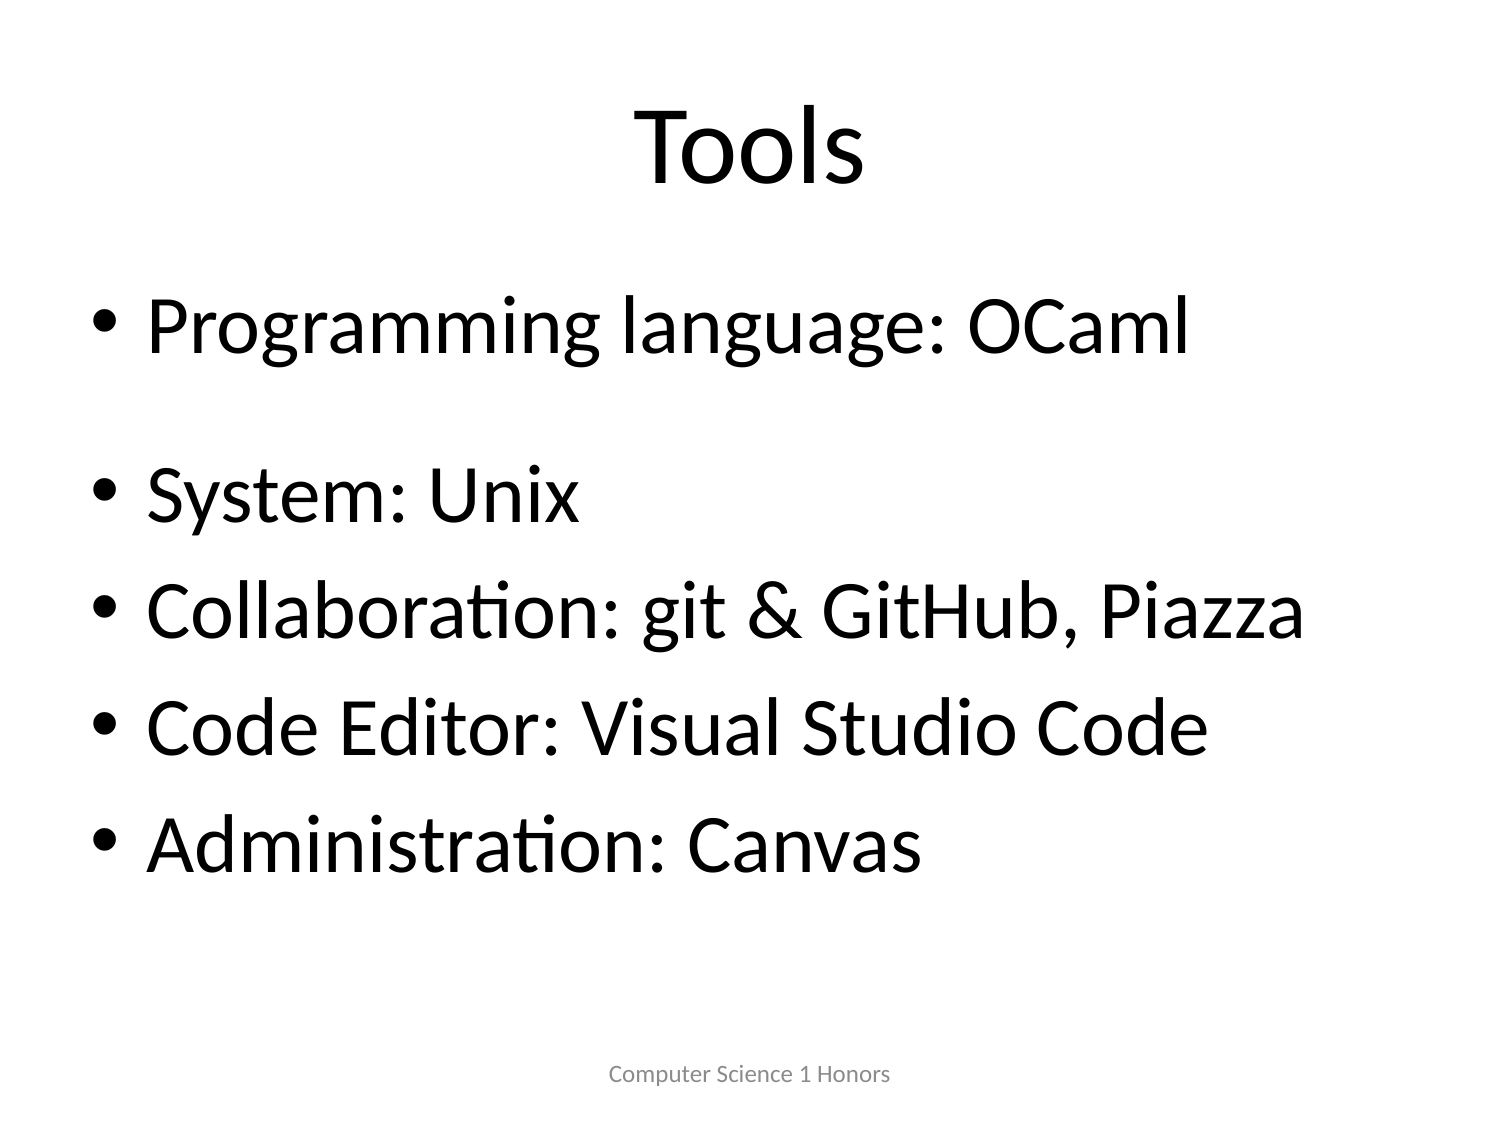

# Tools
Programming language: OCaml

System: Unix
Collaboration: git & GitHub, Piazza
Code Editor: Visual Studio Code
Administration: Canvas

Computer Science 1 Honors